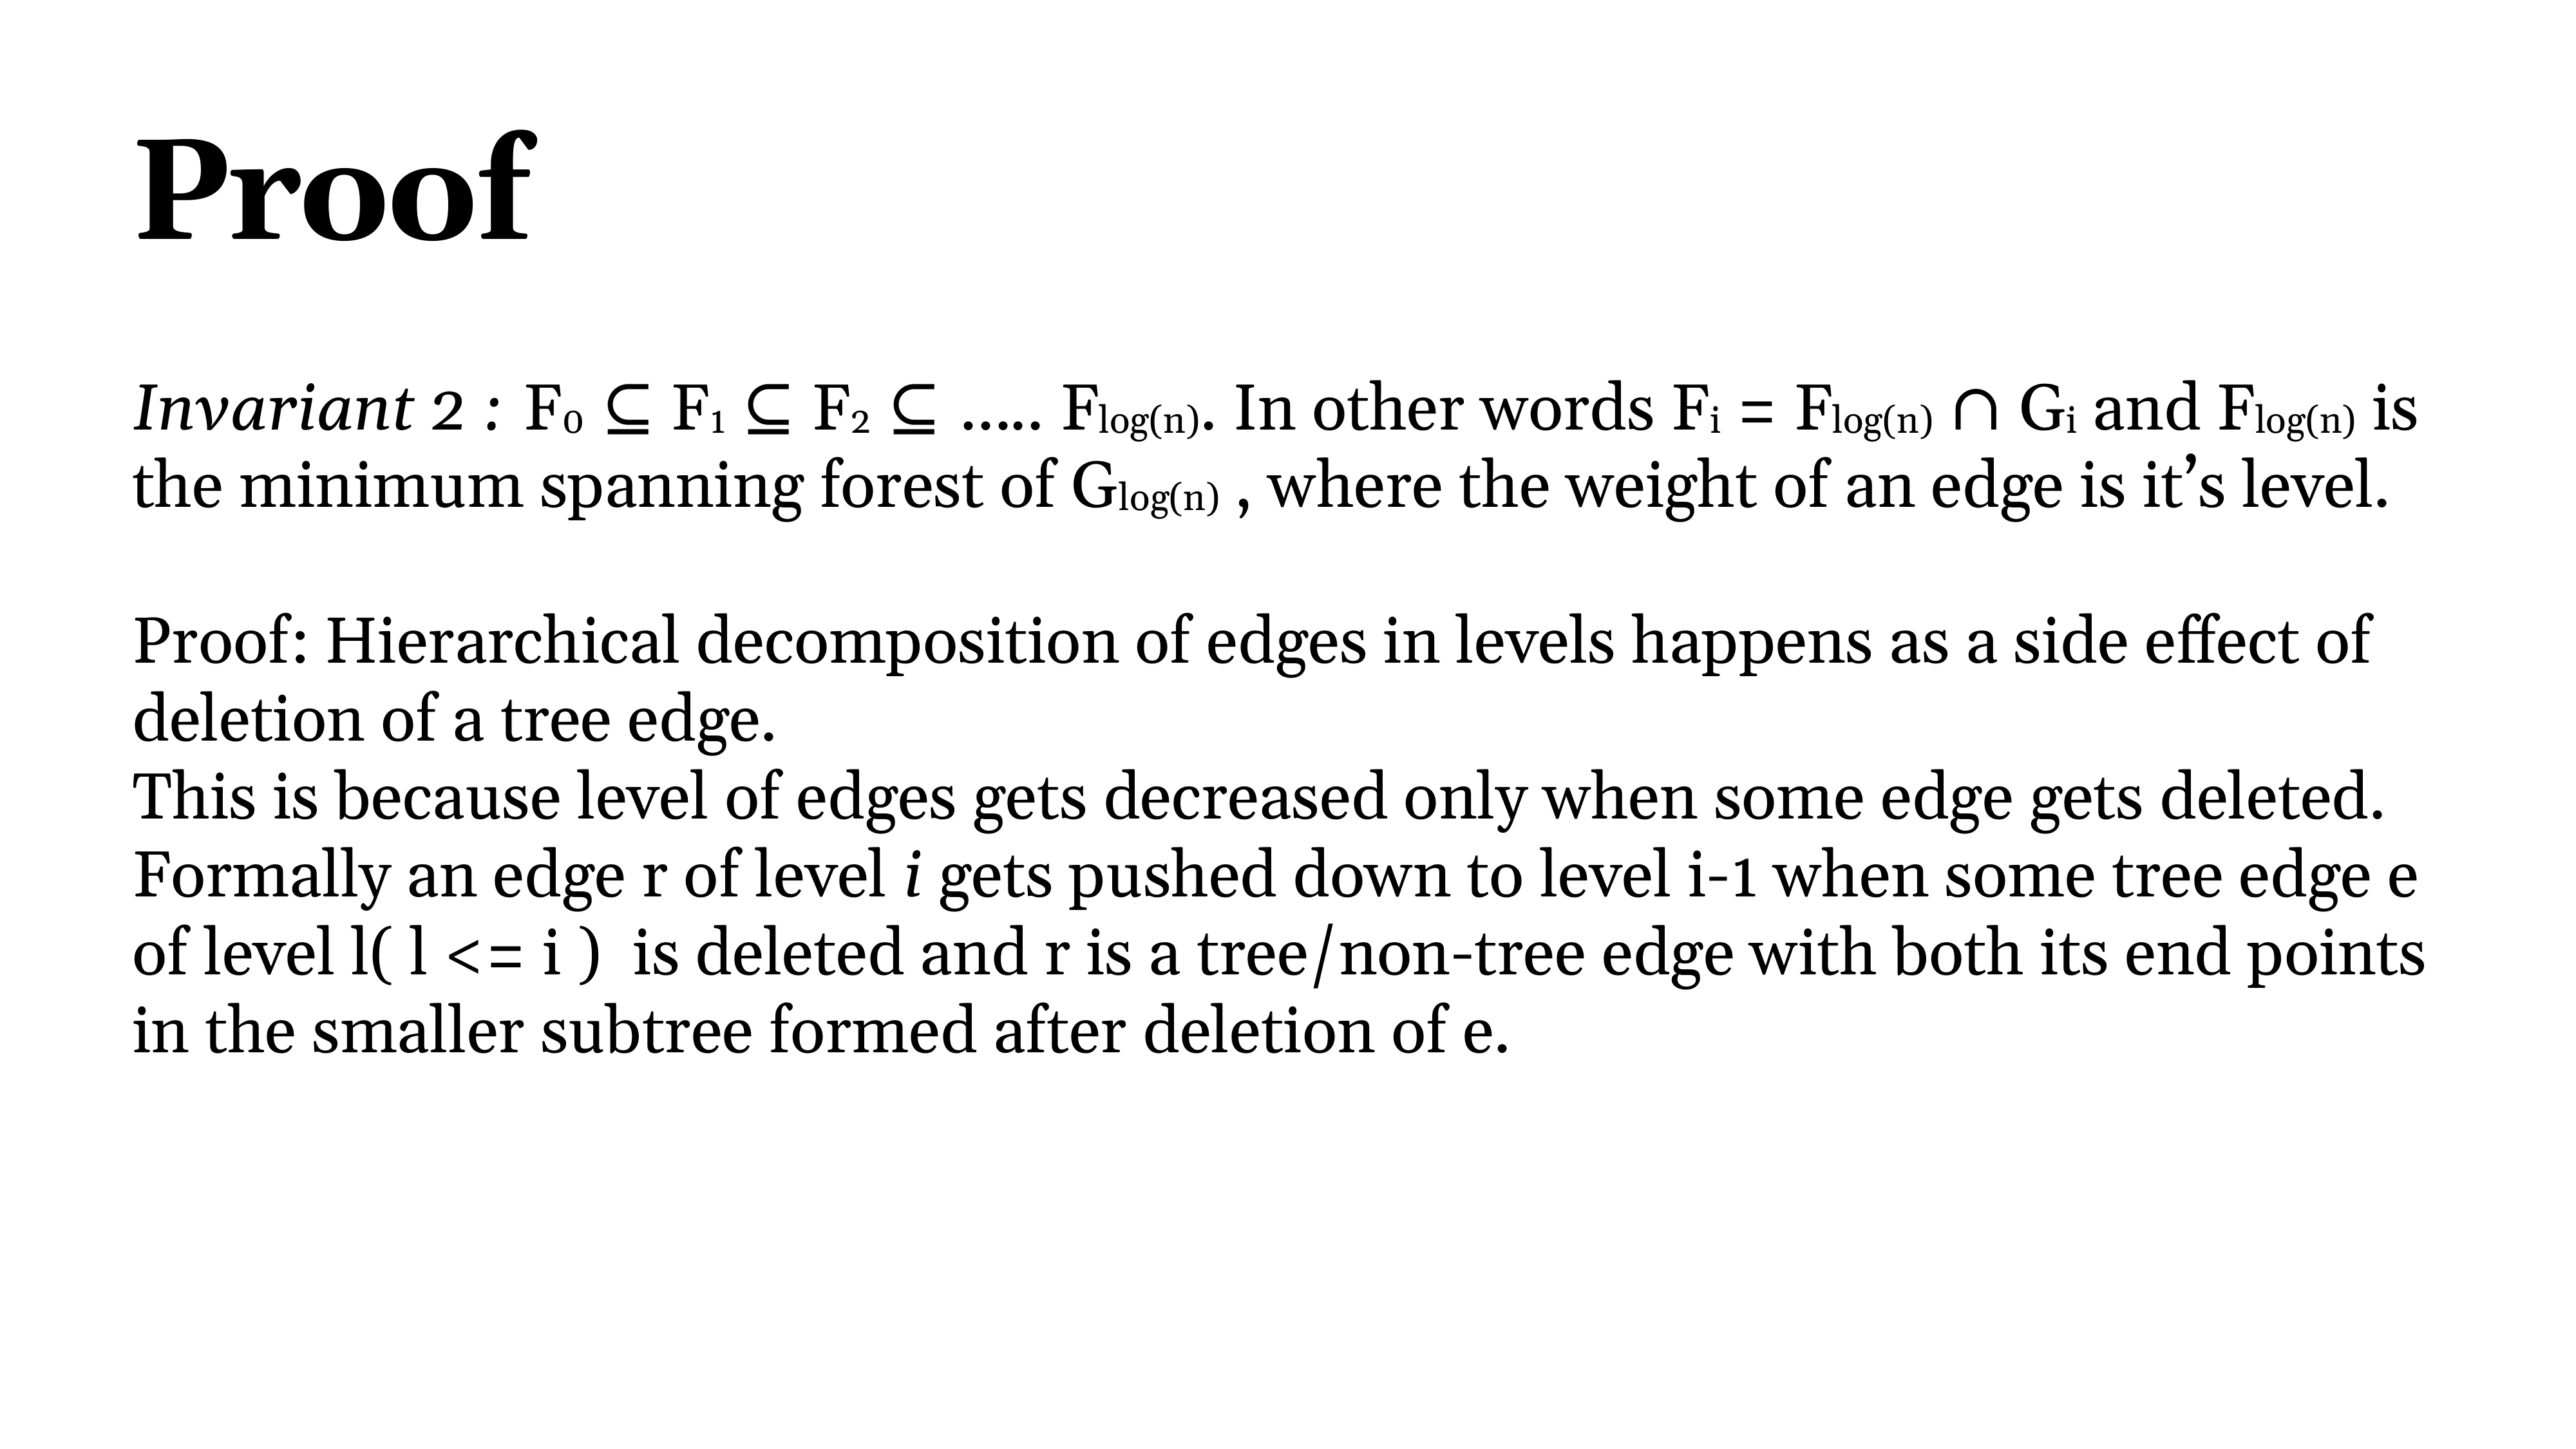

# Proof
Invariant 2 : F0 ⊆ F1 ⊆ F2 ⊆ ….. Flog(n). In other words Fi = Flog(n) ∩ Gi and Flog(n) is the minimum spanning forest of Glog(n) , where the weight of an edge is it’s level.

Proof: Hierarchical decomposition of edges in levels happens as a side effect of deletion of a tree edge.
This is because level of edges gets decreased only when some edge gets deleted.
Formally an edge r of level i gets pushed down to level i-1 when some tree edge e of level l( l <= i )  is deleted and r is a tree/non-tree edge with both its end points in the smaller subtree formed after deletion of e.